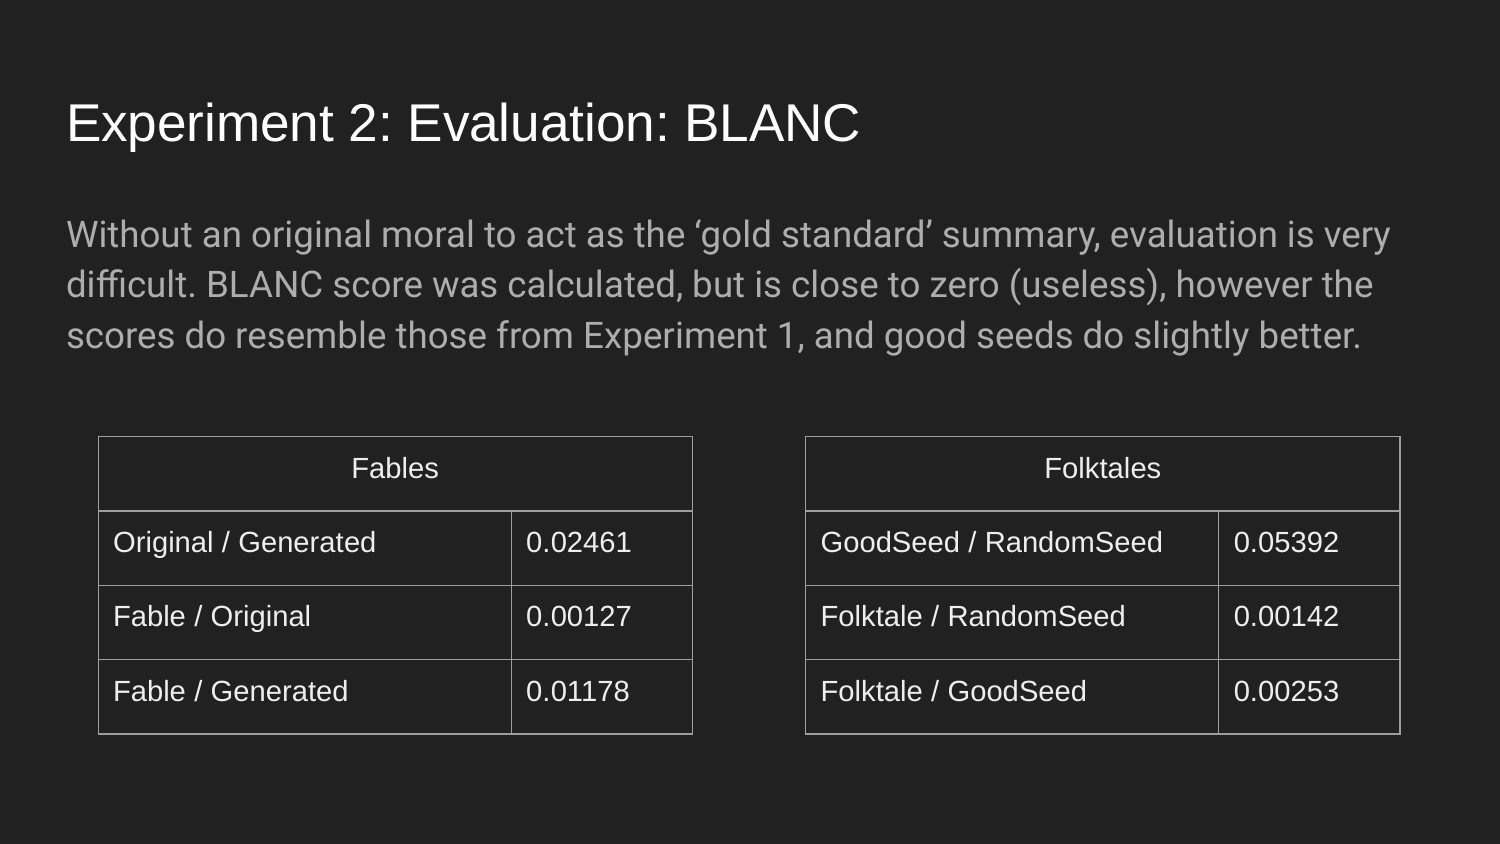

# Experiment 2: Evaluation: BLANC
Without an original moral to act as the ‘gold standard’ summary, evaluation is very difficult. BLANC score was calculated, but is close to zero (useless), however the scores do resemble those from Experiment 1, and good seeds do slightly better.
| Fables |  |
| --- | --- |
| Original / Generated | 0.02461 |
| Fable / Original | 0.00127 |
| Fable / Generated | 0.01178 |
| Folktales |  |
| --- | --- |
| GoodSeed / RandomSeed | 0.05392 |
| Folktale / RandomSeed | 0.00142 |
| Folktale / GoodSeed | 0.00253 |